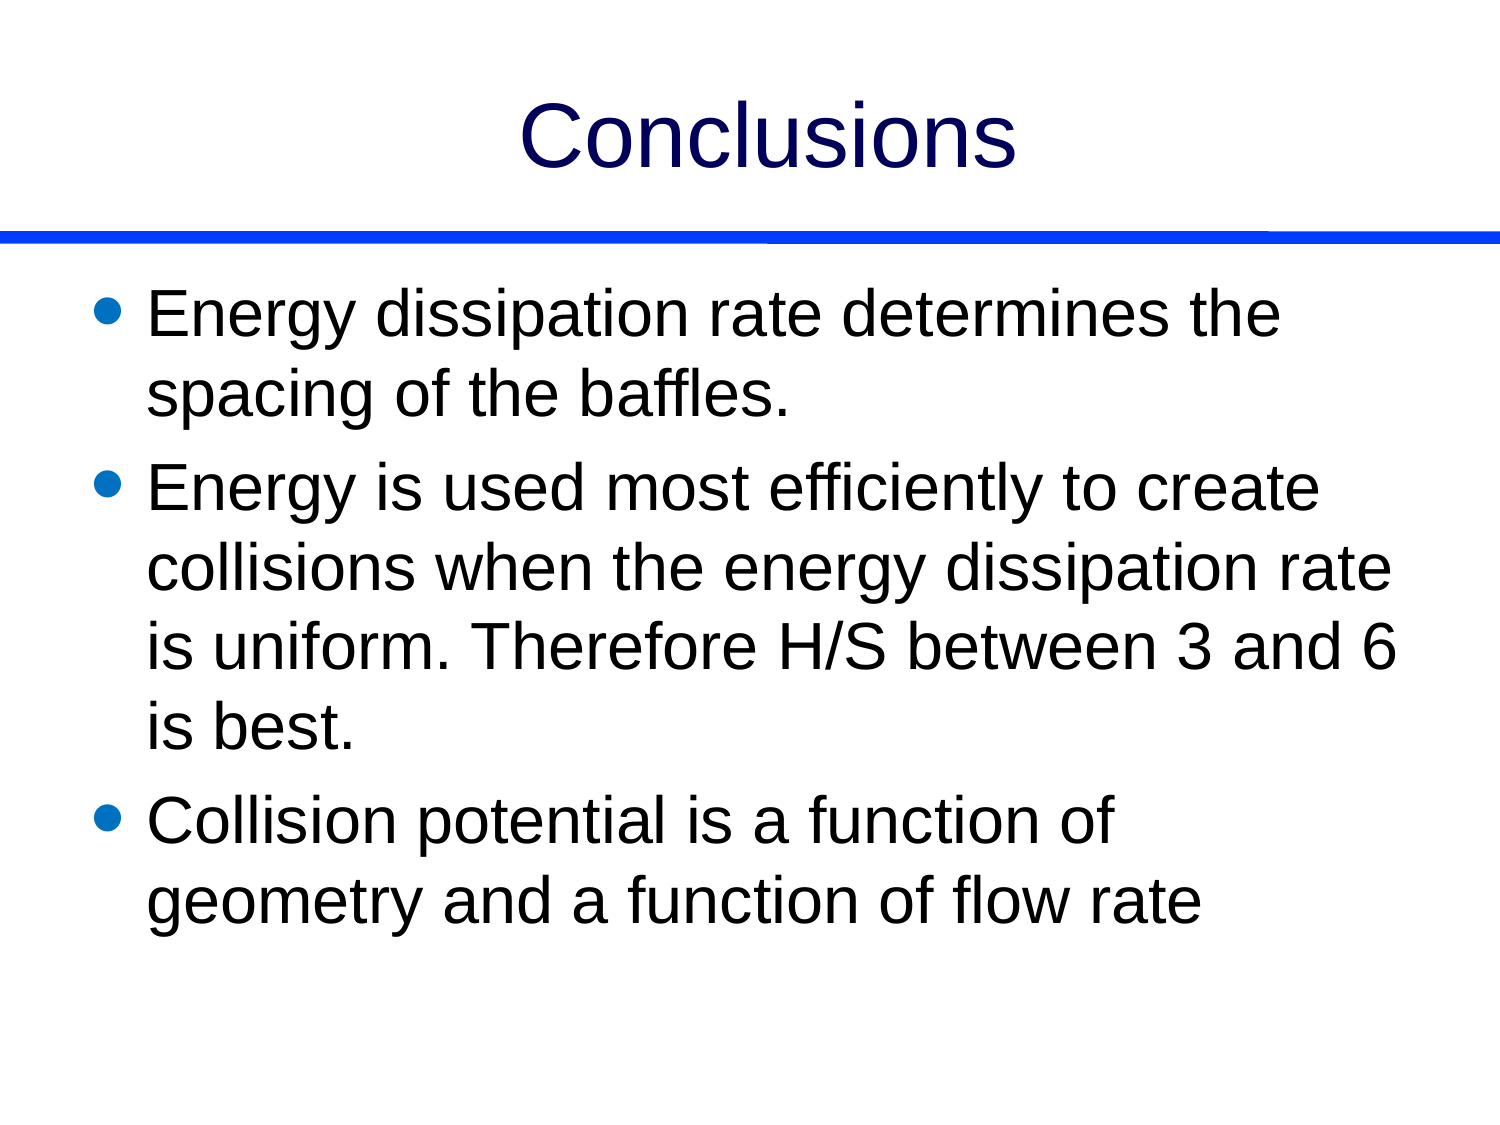

# Conclusions
Energy dissipation rate determines the spacing of the baffles.
Energy is used most efficiently to create collisions when the energy dissipation rate is uniform. Therefore H/S between 3 and 6 is best.
Collision potential is a function of geometry and a function of flow rate